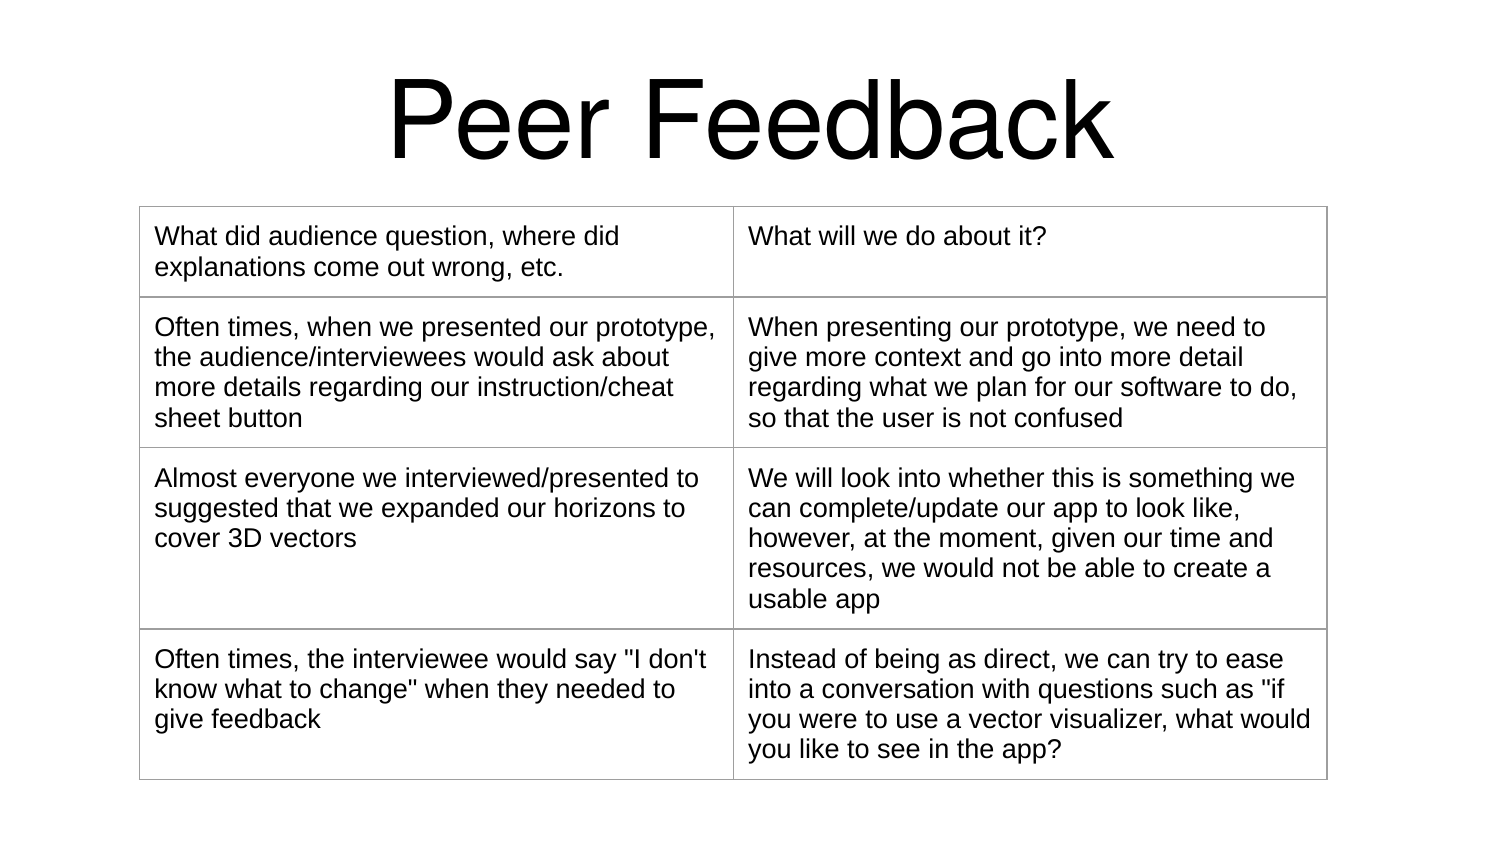

# Peer Feedback
| What did audience question, where did explanations come out wrong, etc. | What will we do about it? |
| --- | --- |
| Often times, when we presented our prototype, the audience/interviewees would ask about more details regarding our instruction/cheat sheet button | When presenting our prototype, we need to give more context and go into more detail regarding what we plan for our software to do, so that the user is not confused |
| Almost everyone we interviewed/presented to suggested that we expanded our horizons to cover 3D vectors | We will look into whether this is something we can complete/update our app to look like, however, at the moment, given our time and resources, we would not be able to create a usable app |
| Often times, the interviewee would say "I don't know what to change" when they needed to give feedback | Instead of being as direct, we can try to ease into a conversation with questions such as "if you were to use a vector visualizer, what would you like to see in the app? |